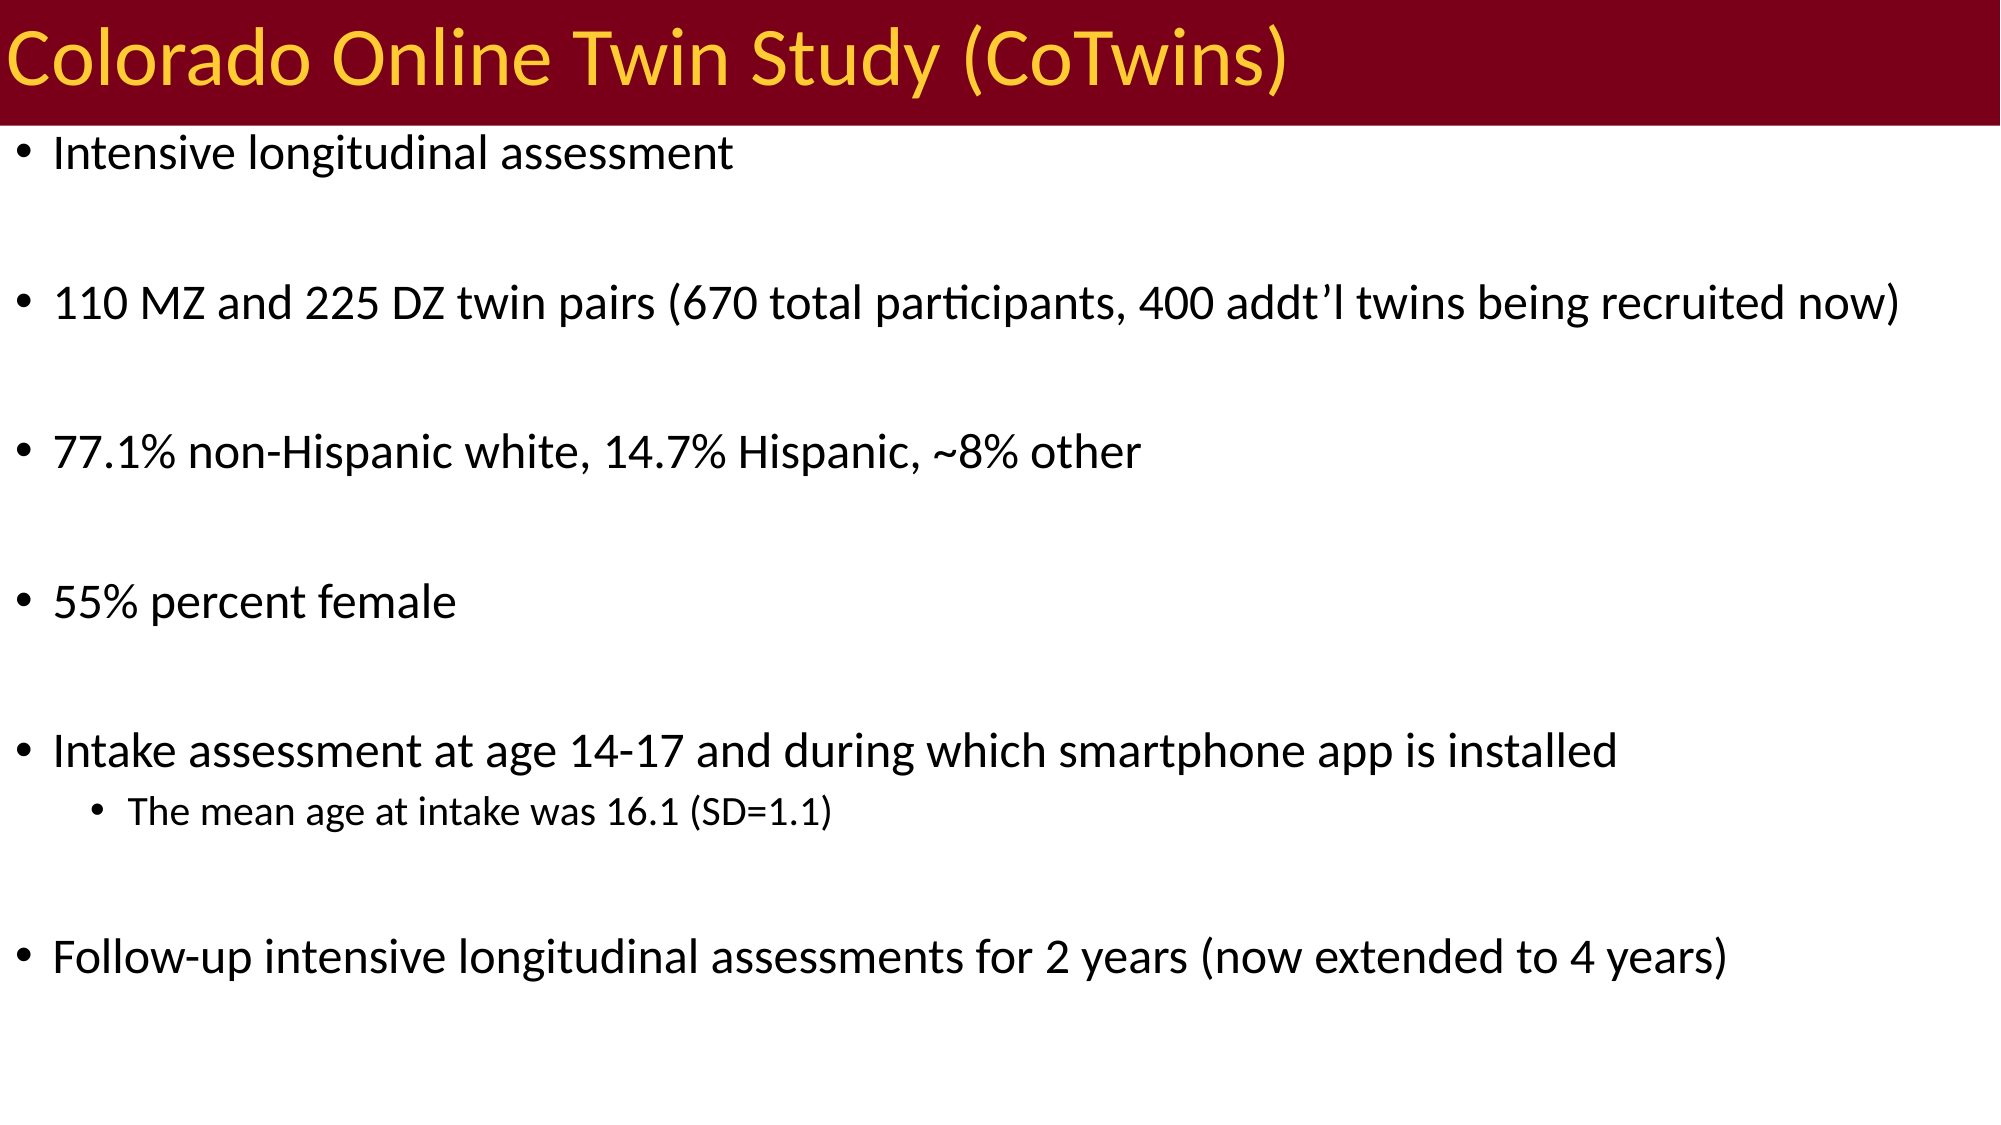

Colorado Online Twin Study (CoTwins)
CoTwins: An Online Intensively Longitudinal Study of Adolescent Twins
Intensive longitudinal assessment

110 MZ and 225 DZ twin pairs (670 total participants, 400 addt’l twins being recruited now)

77.1% non-Hispanic white, 14.7% Hispanic, ~8% other

55% percent female

Intake assessment at age 14-17 and during which smartphone app is installed
The mean age at intake was 16.1 (SD=1.1)

Follow-up intensive longitudinal assessments for 2 years (now extended to 4 years)